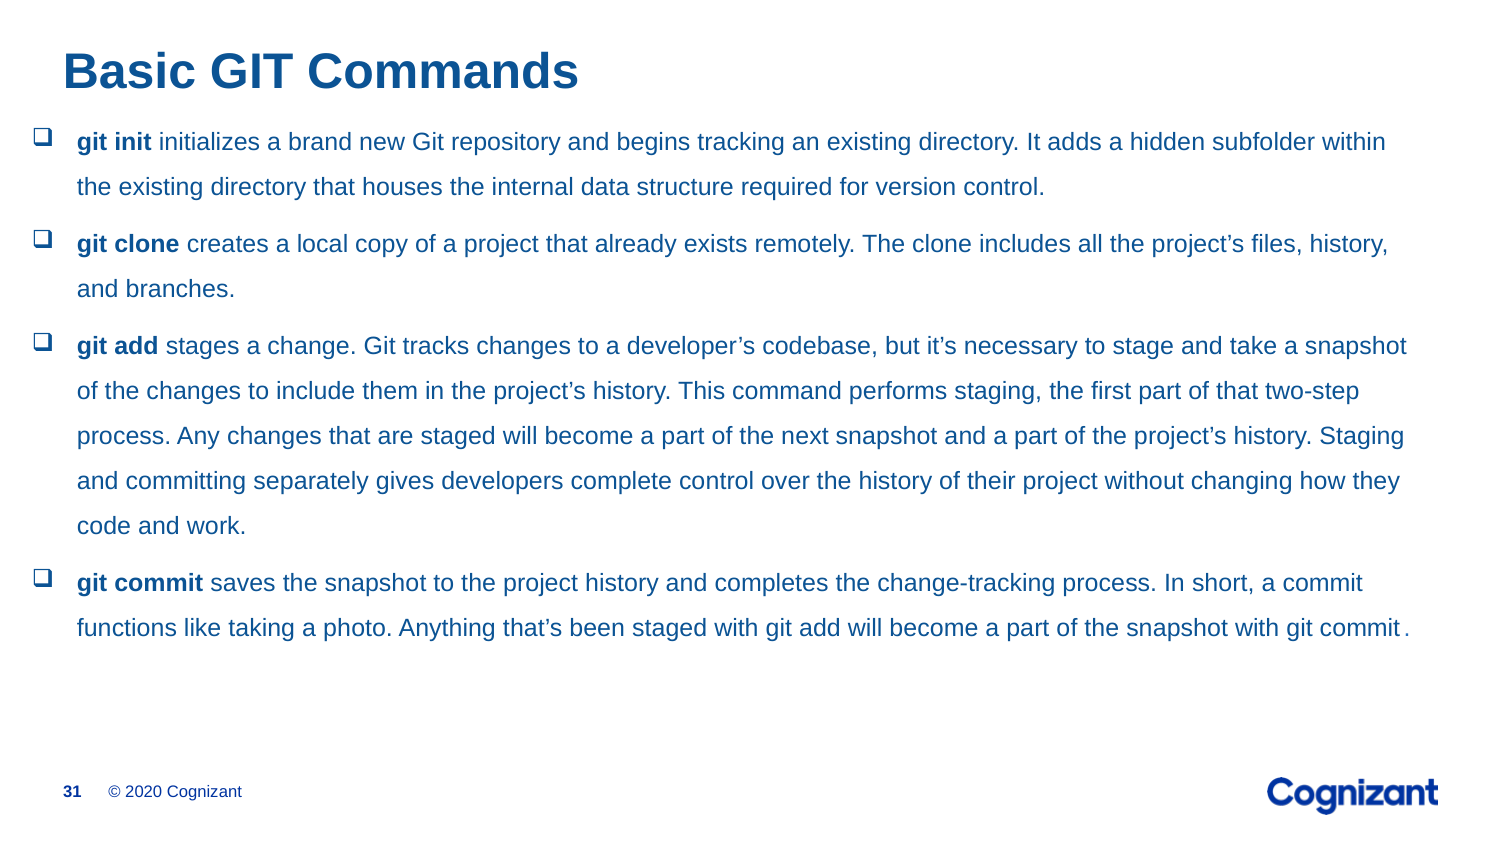

# Basic GIT Commands
git init initializes a brand new Git repository and begins tracking an existing directory. It adds a hidden subfolder within the existing directory that houses the internal data structure required for version control.
git clone creates a local copy of a project that already exists remotely. The clone includes all the project’s files, history, and branches.
git add stages a change. Git tracks changes to a developer’s codebase, but it’s necessary to stage and take a snapshot of the changes to include them in the project’s history. This command performs staging, the first part of that two-step process. Any changes that are staged will become a part of the next snapshot and a part of the project’s history. Staging and committing separately gives developers complete control over the history of their project without changing how they code and work.
git commit saves the snapshot to the project history and completes the change-tracking process. In short, a commit functions like taking a photo. Anything that’s been staged with git add will become a part of the snapshot with git commit.
© 2020 Cognizant
31